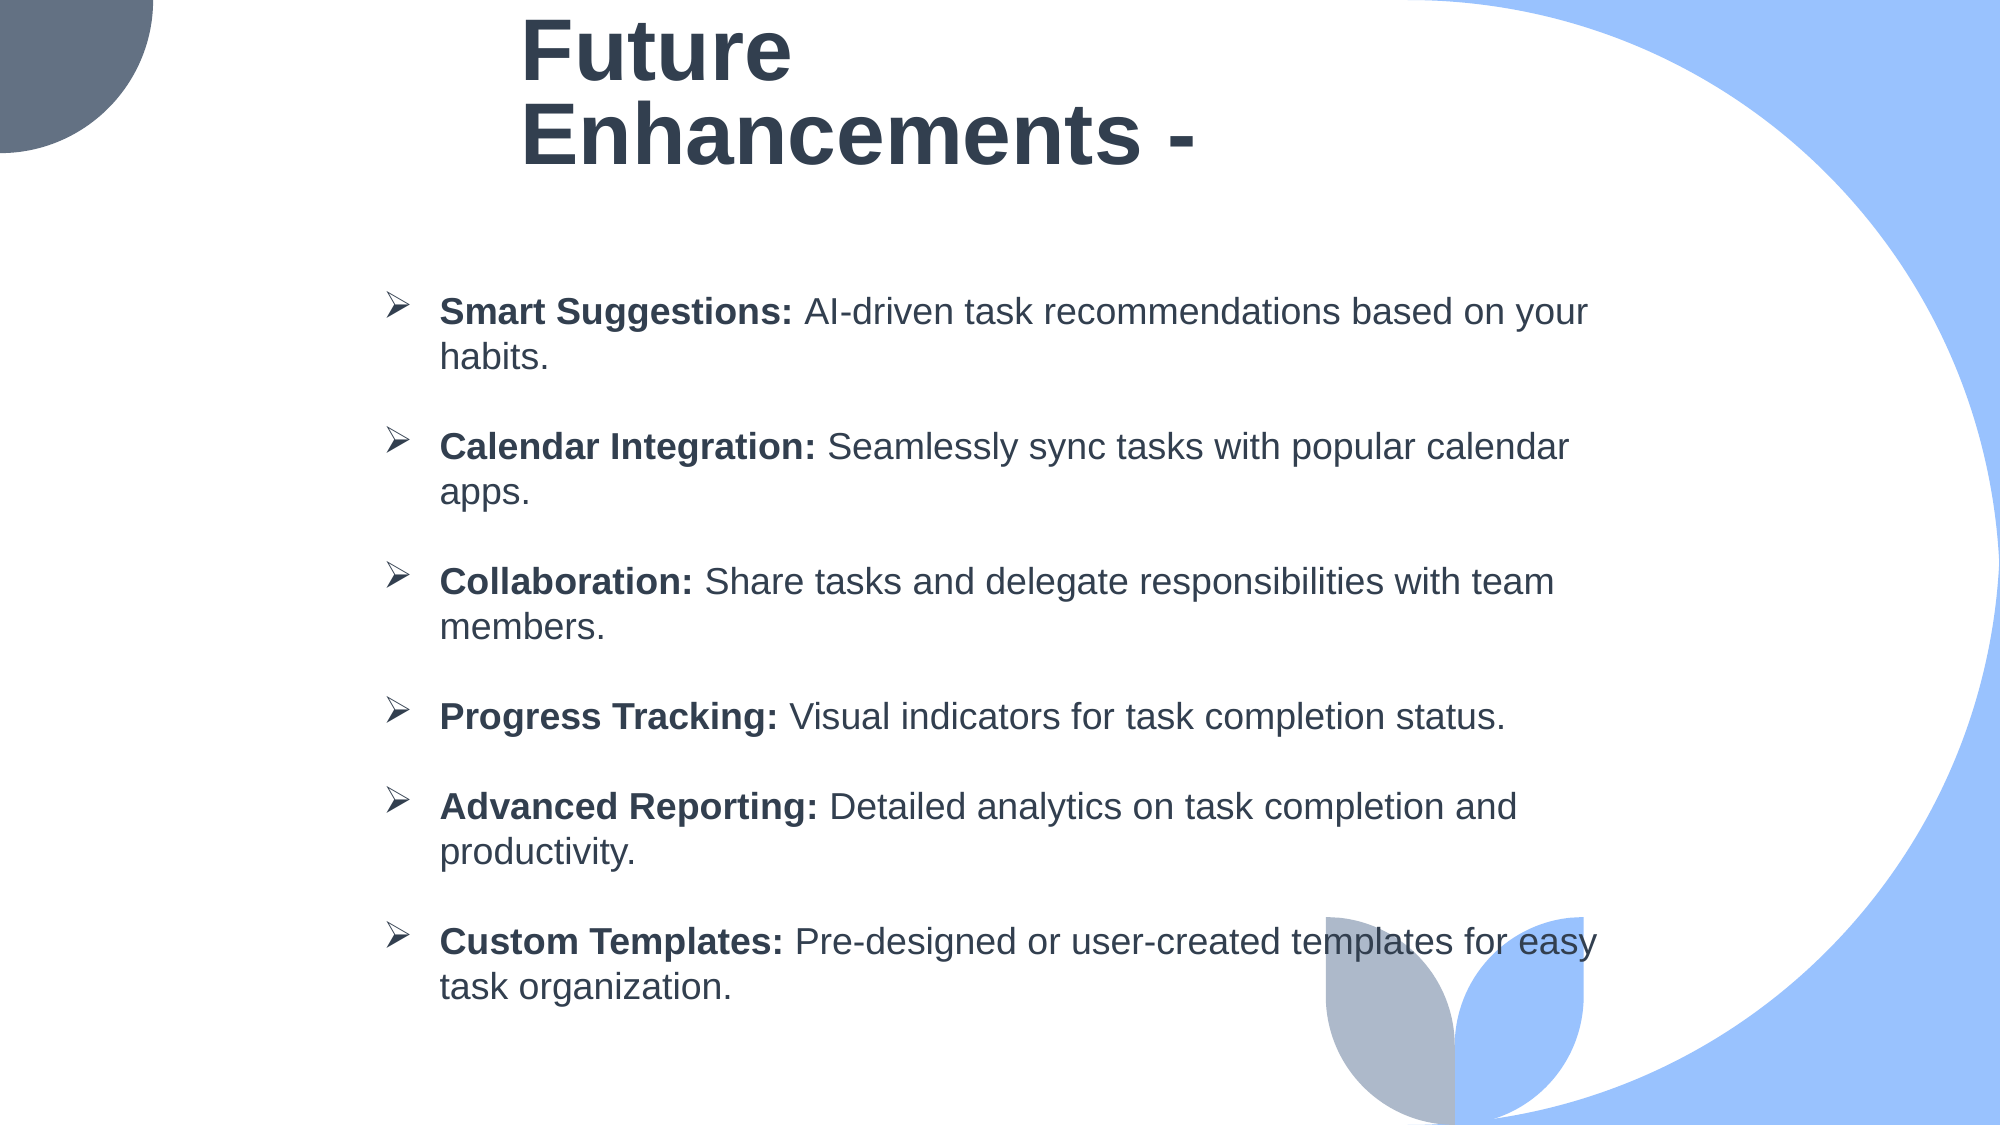

# Future Enhancements -
Smart Suggestions: AI-driven task recommendations based on your habits.

Calendar Integration: Seamlessly sync tasks with popular calendar apps.

Collaboration: Share tasks and delegate responsibilities with team members.

Progress Tracking: Visual indicators for task completion status.

Advanced Reporting: Detailed analytics on task completion and productivity.

Custom Templates: Pre-designed or user-created templates for easy task organization.